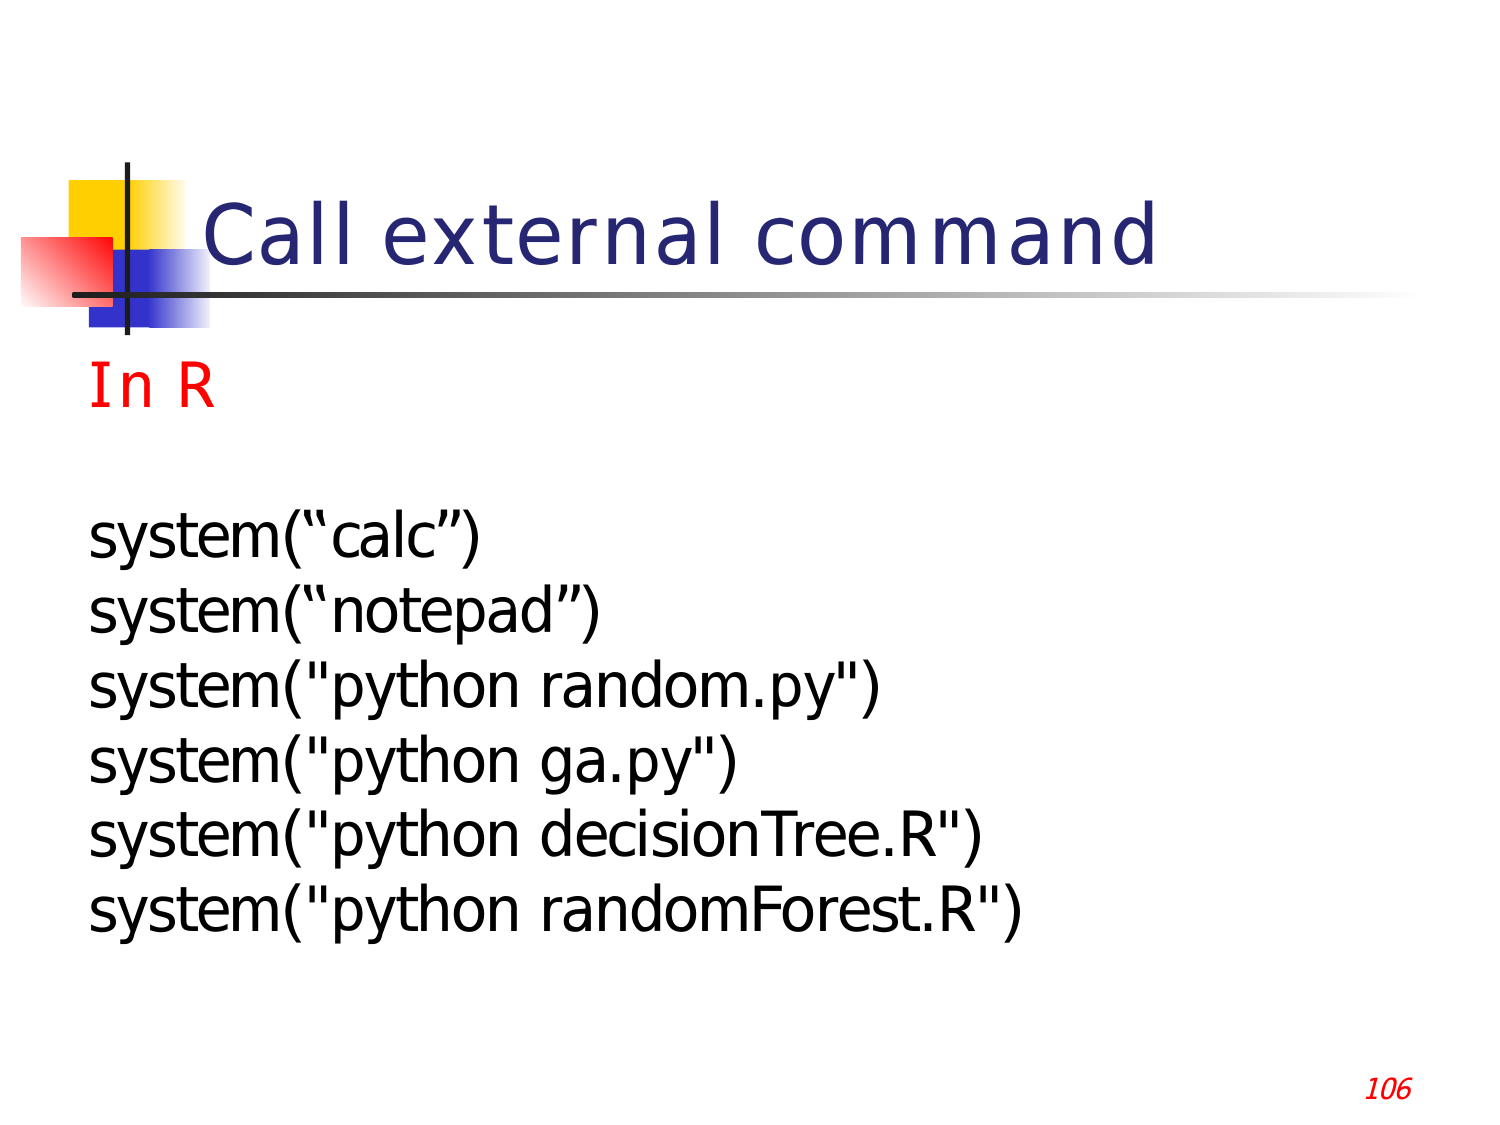

106
# Call external command
In R

system(“calc”)
system(“notepad”)
system("python random.py")
system("python ga.py")
system("python decisionTree.R")
system("python randomForest.R")